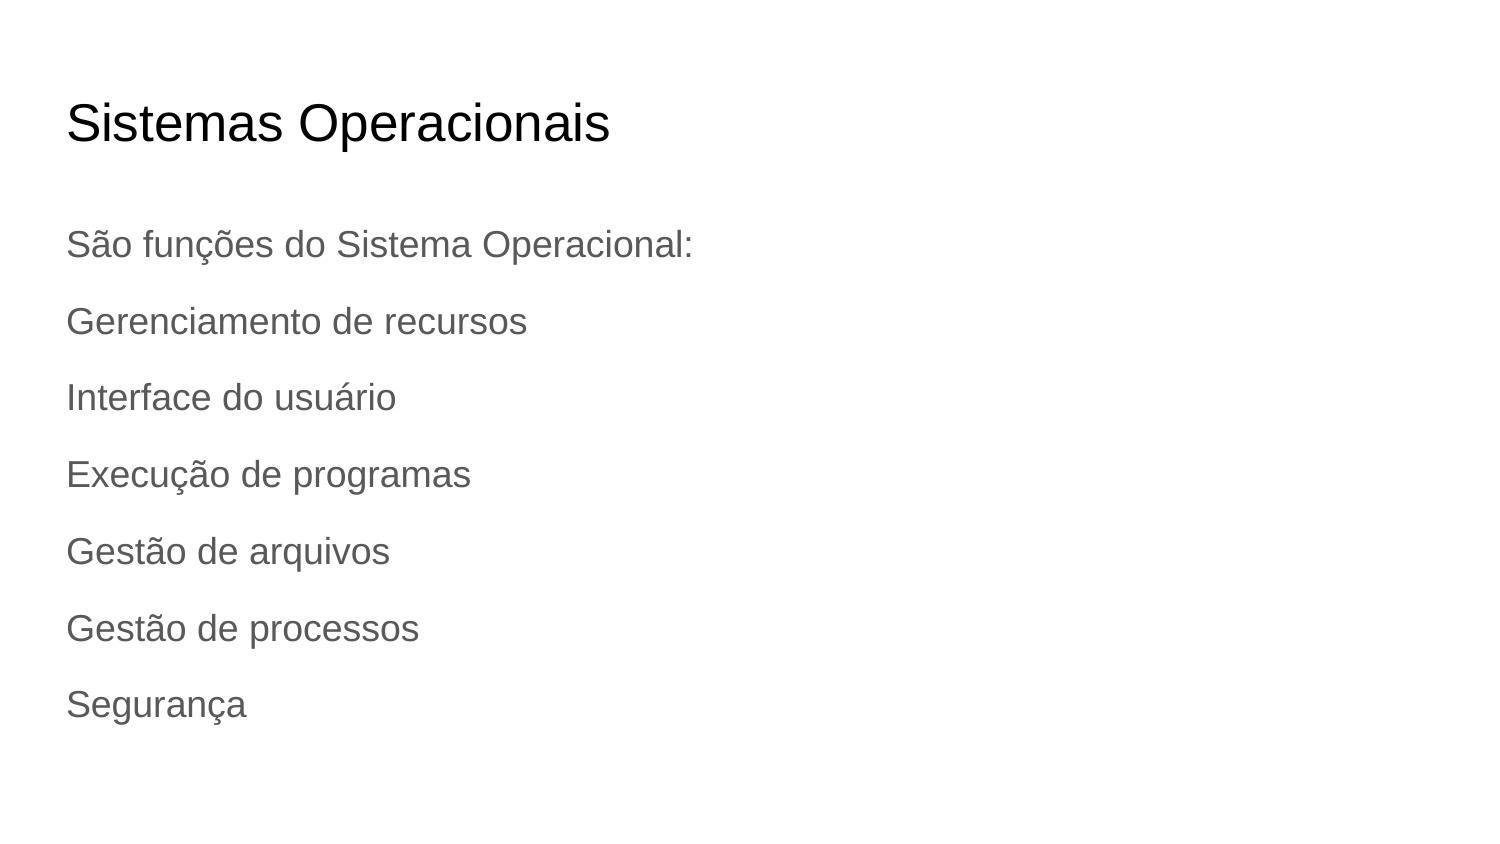

# Sistemas Operacionais
São funções do Sistema Operacional:
Gerenciamento de recursos
Interface do usuário
Execução de programas
Gestão de arquivos
Gestão de processos
Segurança